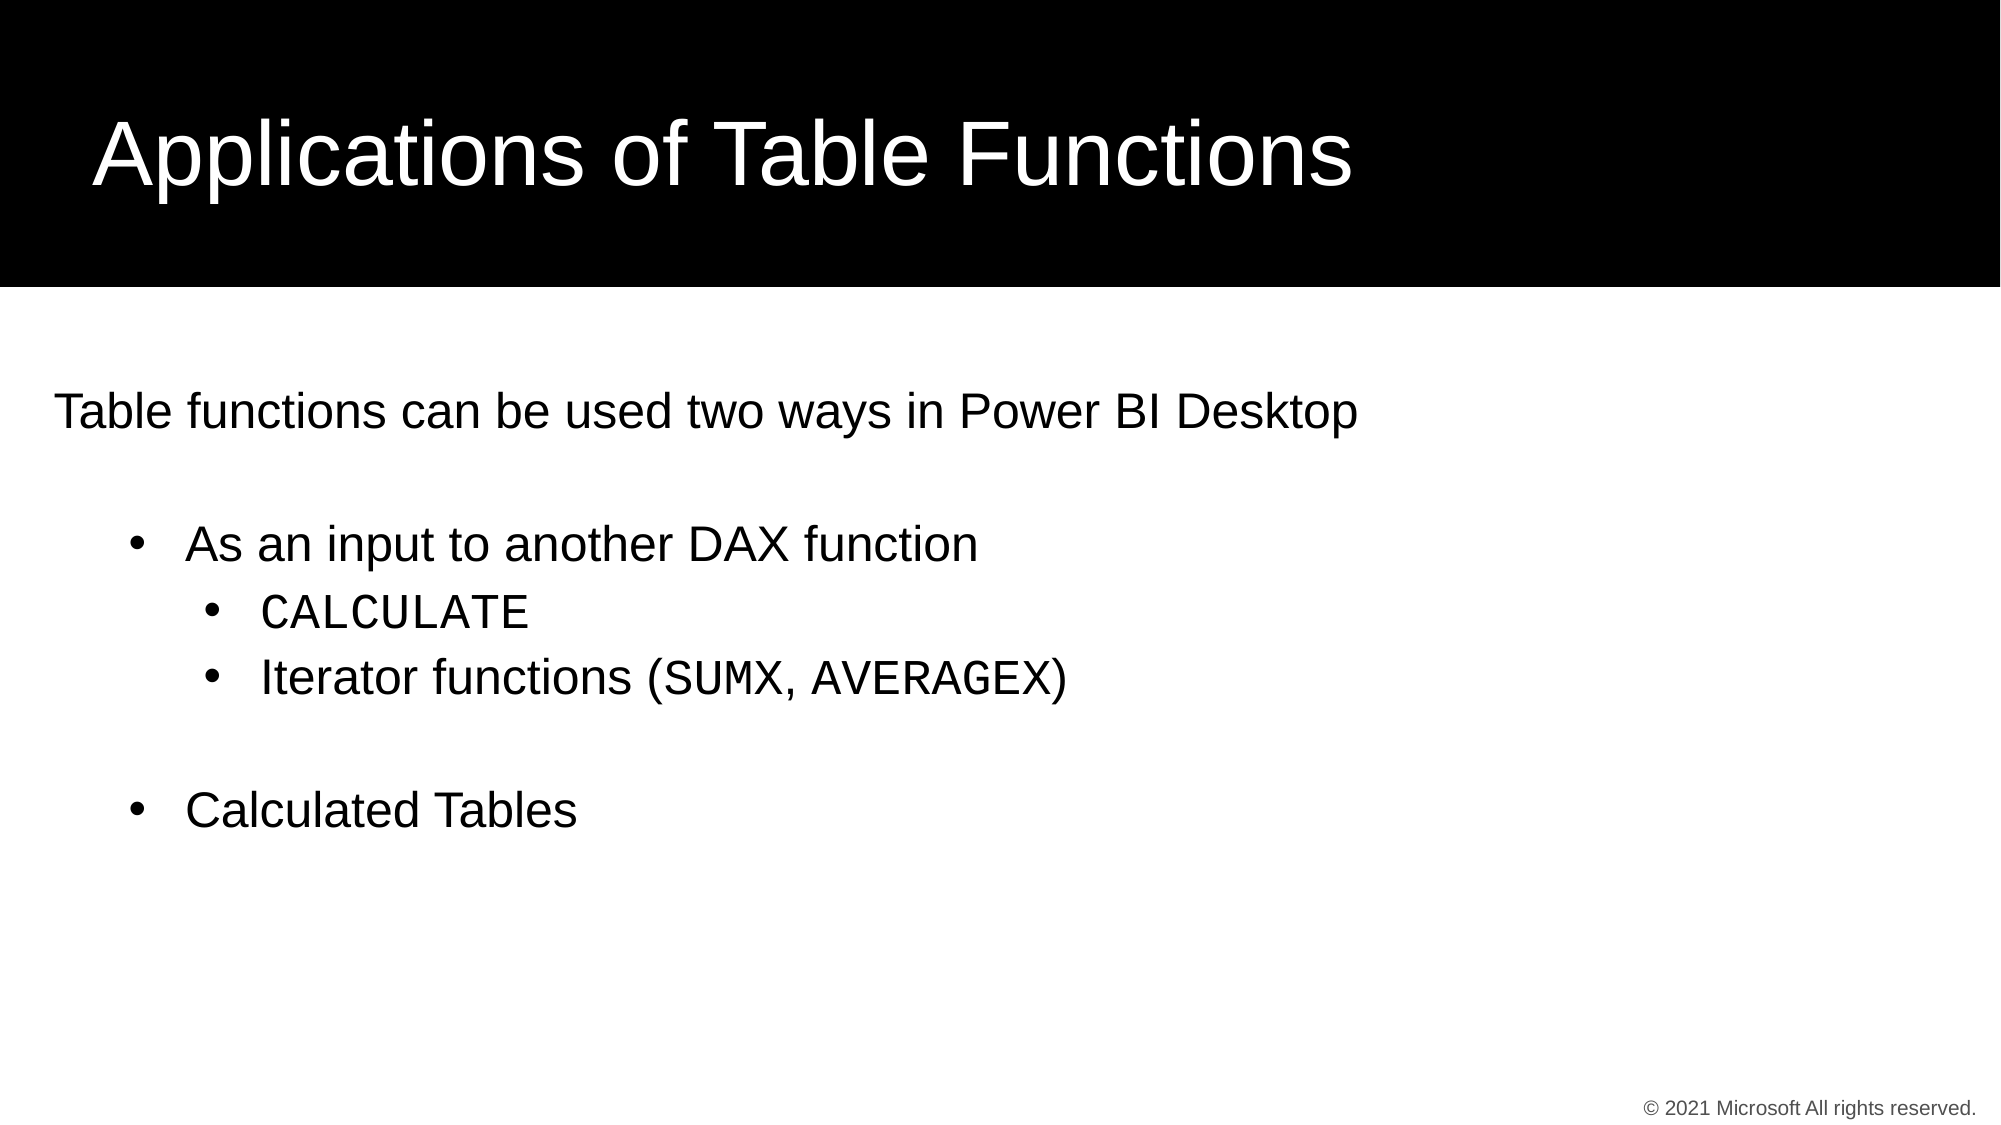

Applications of Table Functions

Table functions can be used two ways in Power BI Desktop

As an input to another DAX function
CALCULATE
Iterator functions (SUMX, AVERAGEX)

Calculated Tables

© 2021 Microsoft All rights reserved.